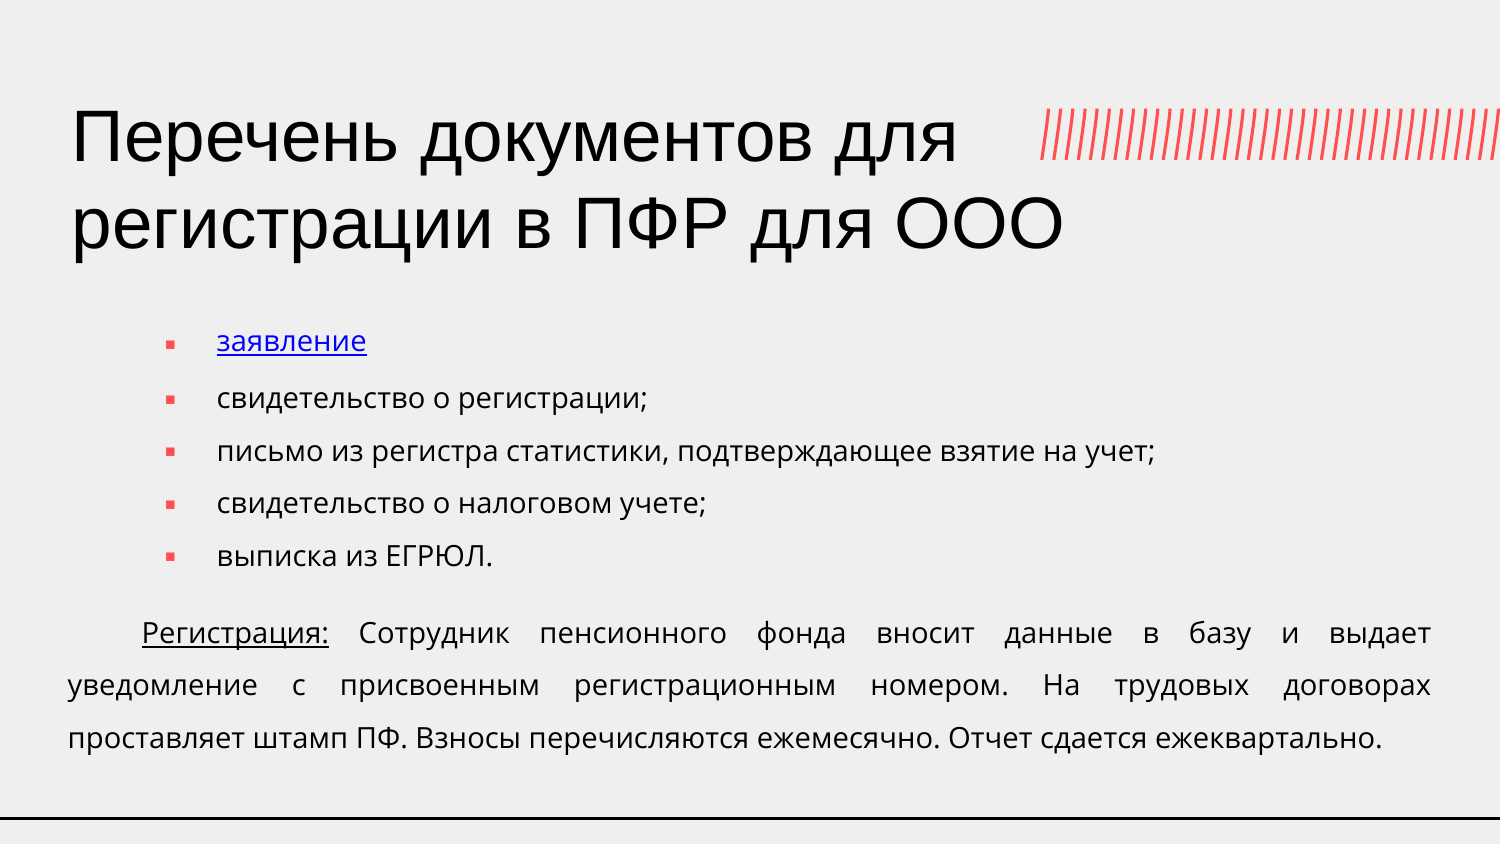

# Перечень документов для регистрации в ПФР для ООО
заявление
свидетельство о регистрации;
письмо из регистра статистики, подтверждающее взятие на учет;
свидетельство о налоговом учете;
выписка из ЕГРЮЛ.
Регистрация: Сотрудник пенсионного фонда вносит данные в базу и выдает уведомление с присвоенным регистрационным номером. На трудовых договорах проставляет штамп ПФ. Взносы перечисляются ежемесячно. Отчет сдается ежеквартально.